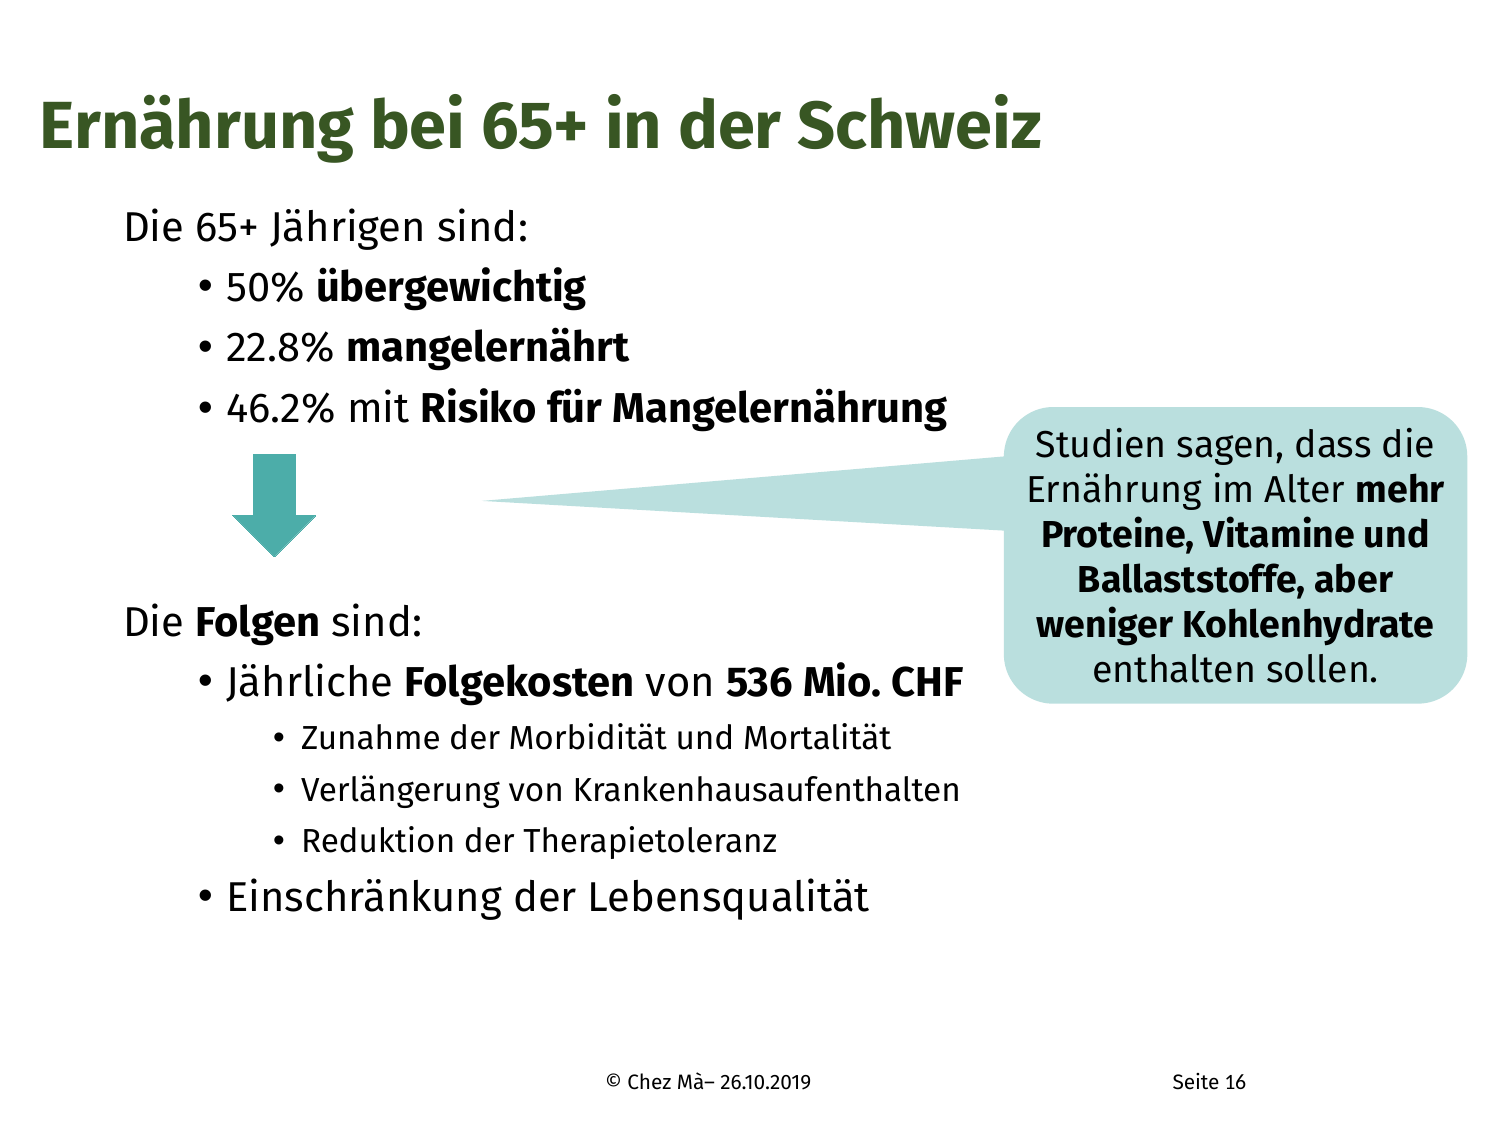

# Ernährung bei 65+ in der Schweiz
Die 65+ Jährigen sind:
50% übergewichtig
22.8% mangelernährt
46.2% mit Risiko für Mangelernährung

Die Folgen sind:
Jährliche Folgekosten von 536 Mio. CHF
Zunahme der Morbidität und Mortalität
Verlängerung von Krankenhausaufenthalten
Reduktion der Therapietoleranz
Einschränkung der Lebensqualität

Studien sagen, dass die Ernährung im Alter mehr Proteine, Vitamine und Ballaststoffe, aber weniger Kohlenhydrate enthalten sollen.